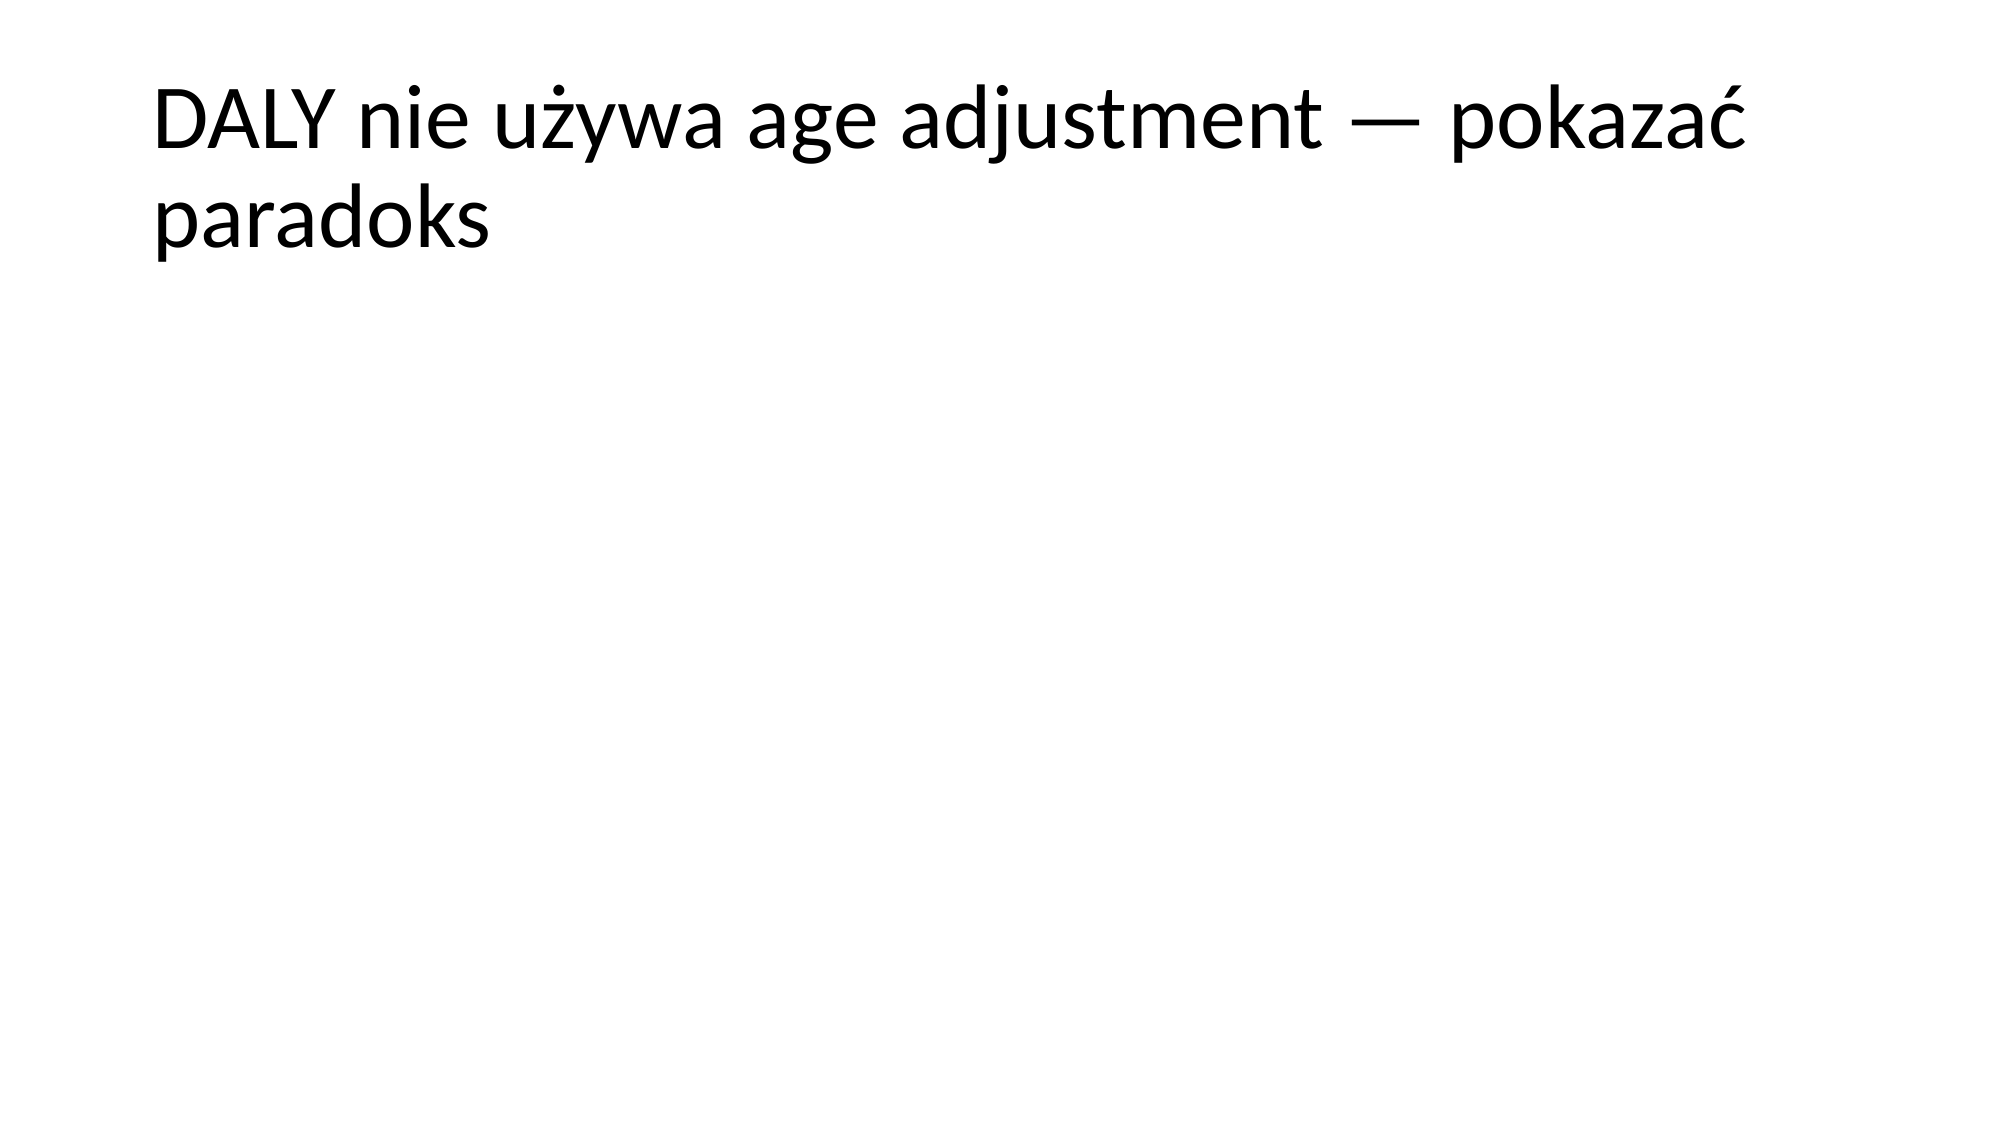

# DALY nie używa age adjustment — pokazać paradoks